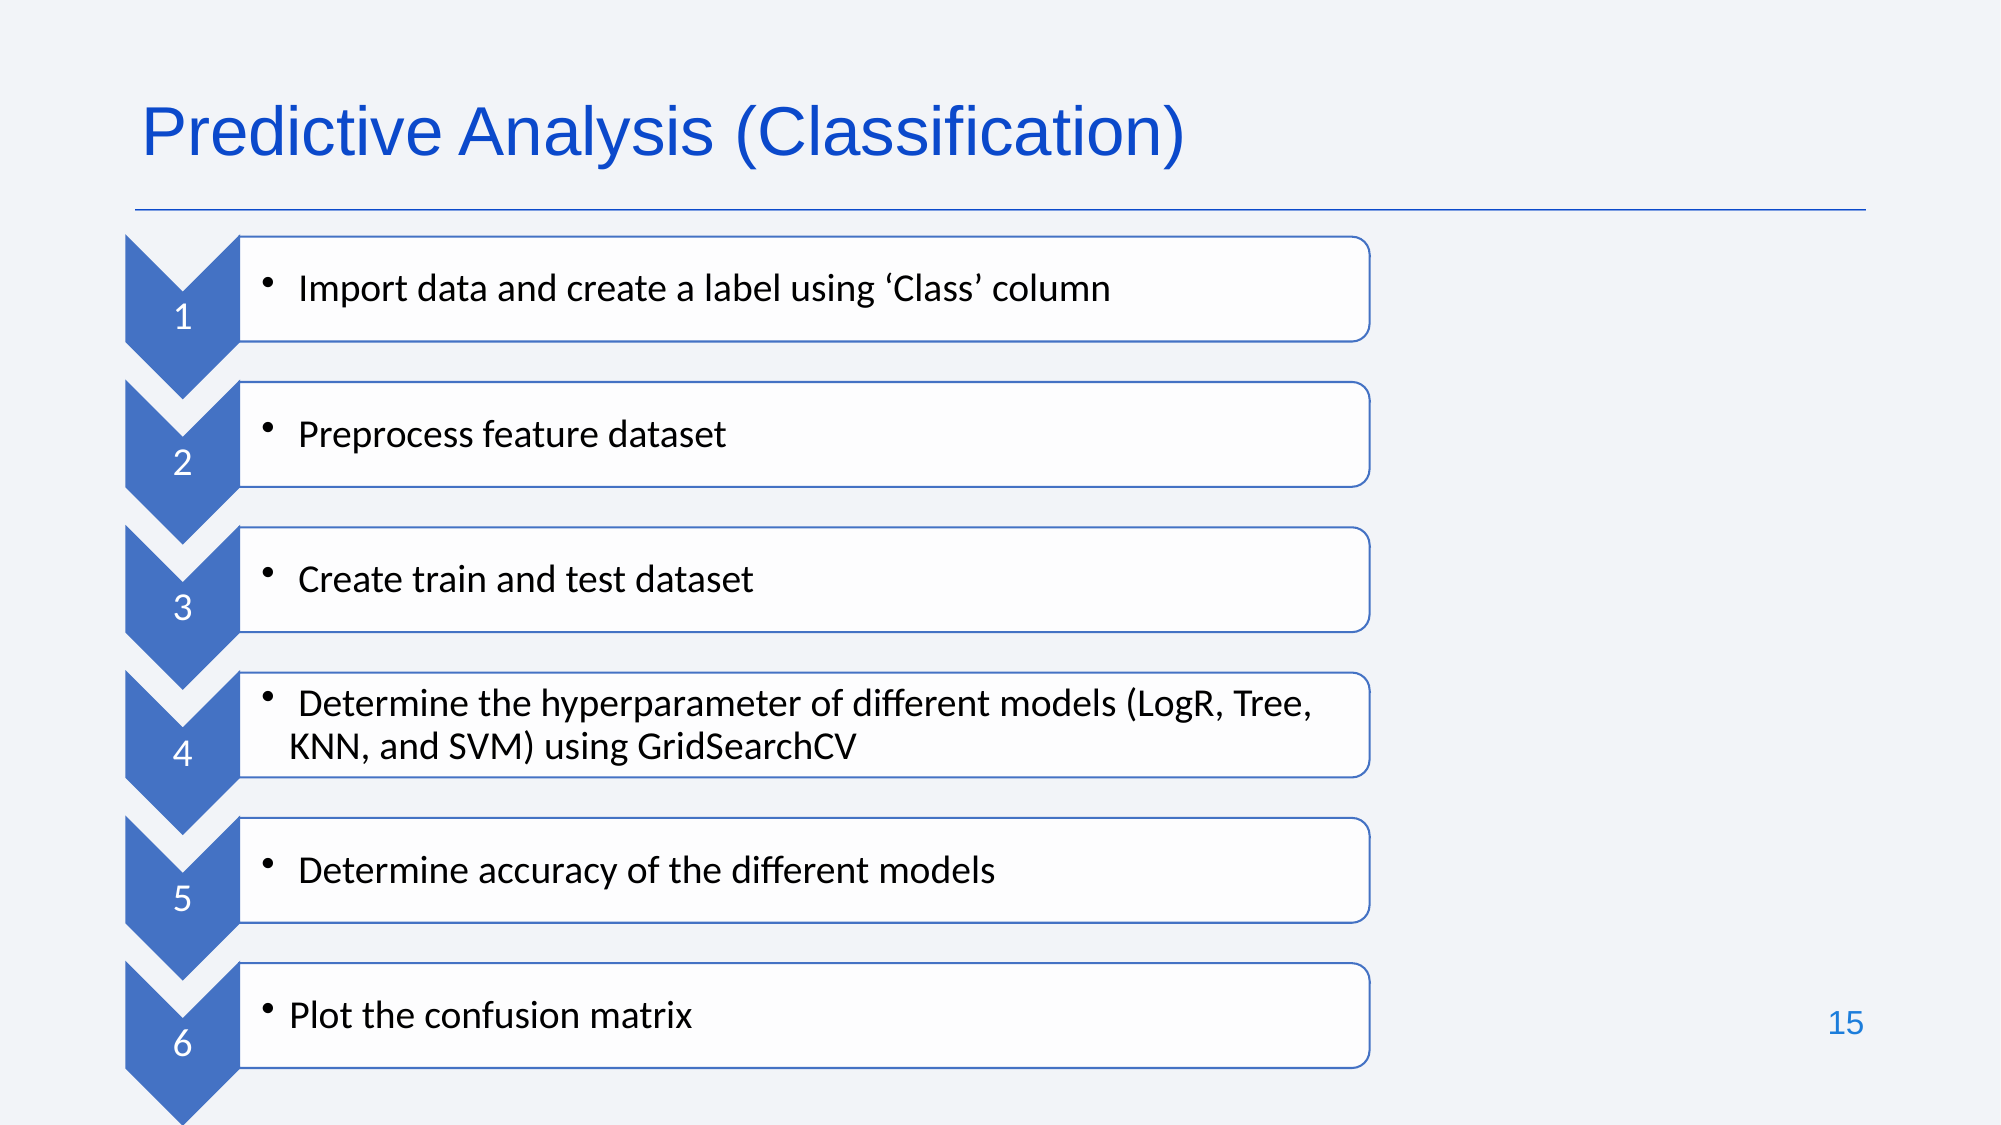

Predictive Analysis (Classification)
1
 Import data and create a label using ‘Class’ column
2
 Preprocess feature dataset
3
 Create train and test dataset
4
 Determine the hyperparameter of different models (LogR, Tree, KNN, and SVM) using GridSearchCV
5
 Determine accuracy of the different models
6
Plot the confusion matrix
15